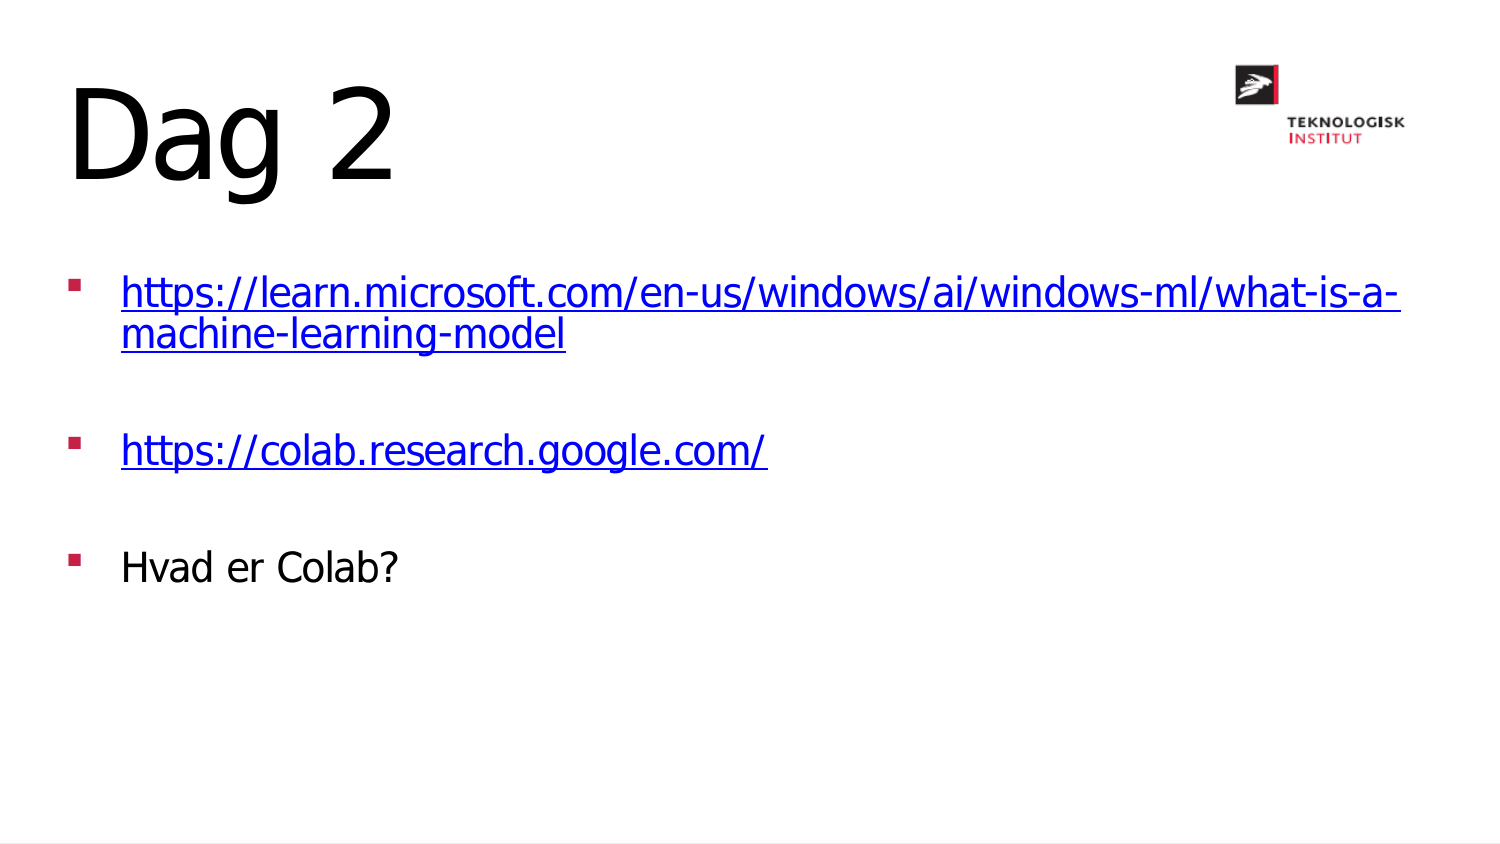

Dag 2
https://learn.microsoft.com/en-us/windows/ai/windows-ml/what-is-a-machine-learning-model

https://colab.research.google.com/

Hvad er Colab?